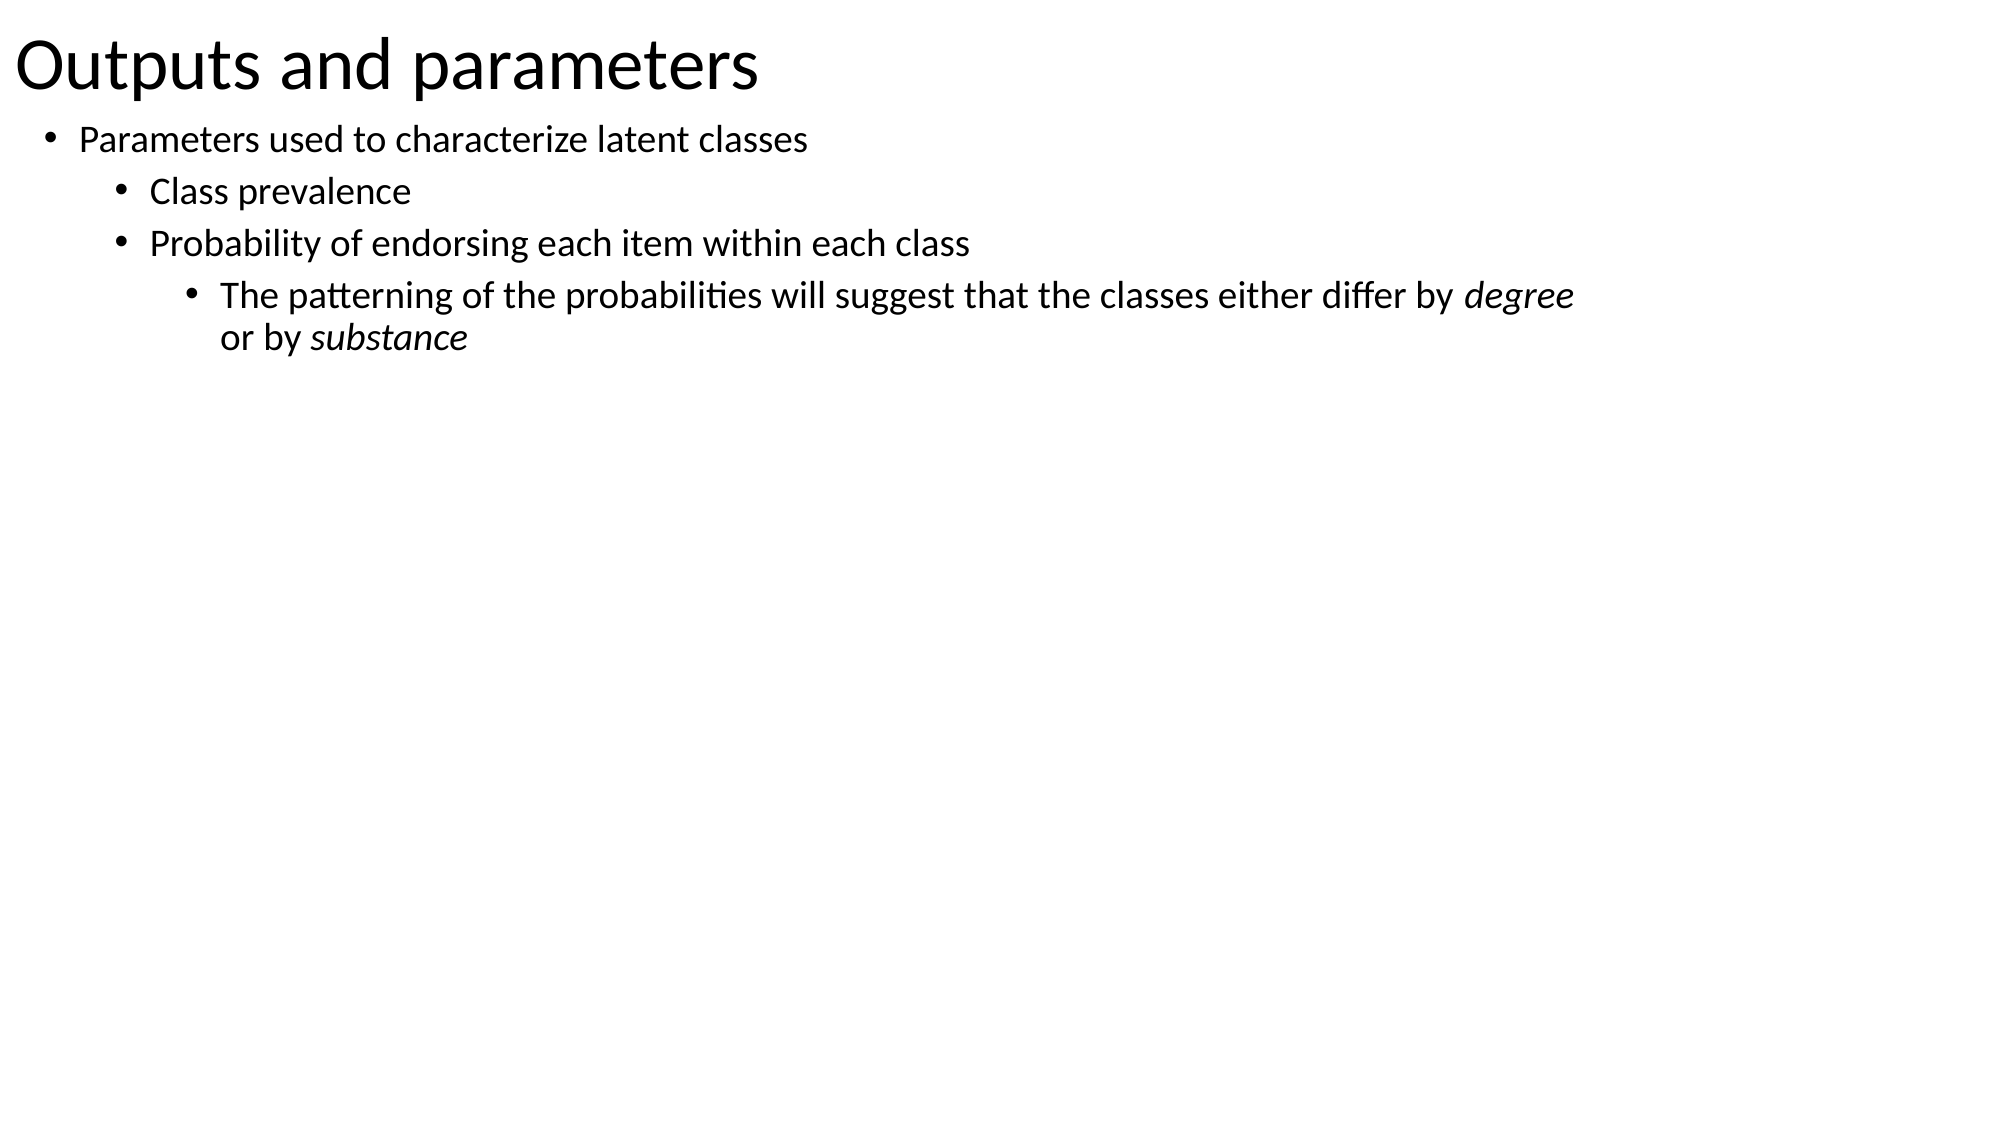

Outputs and parameters
Parameters used to characterize latent classes
Class prevalence
Probability of endorsing each item within each class
The patterning of the probabilities will suggest that the classes either differ by degree or by substance